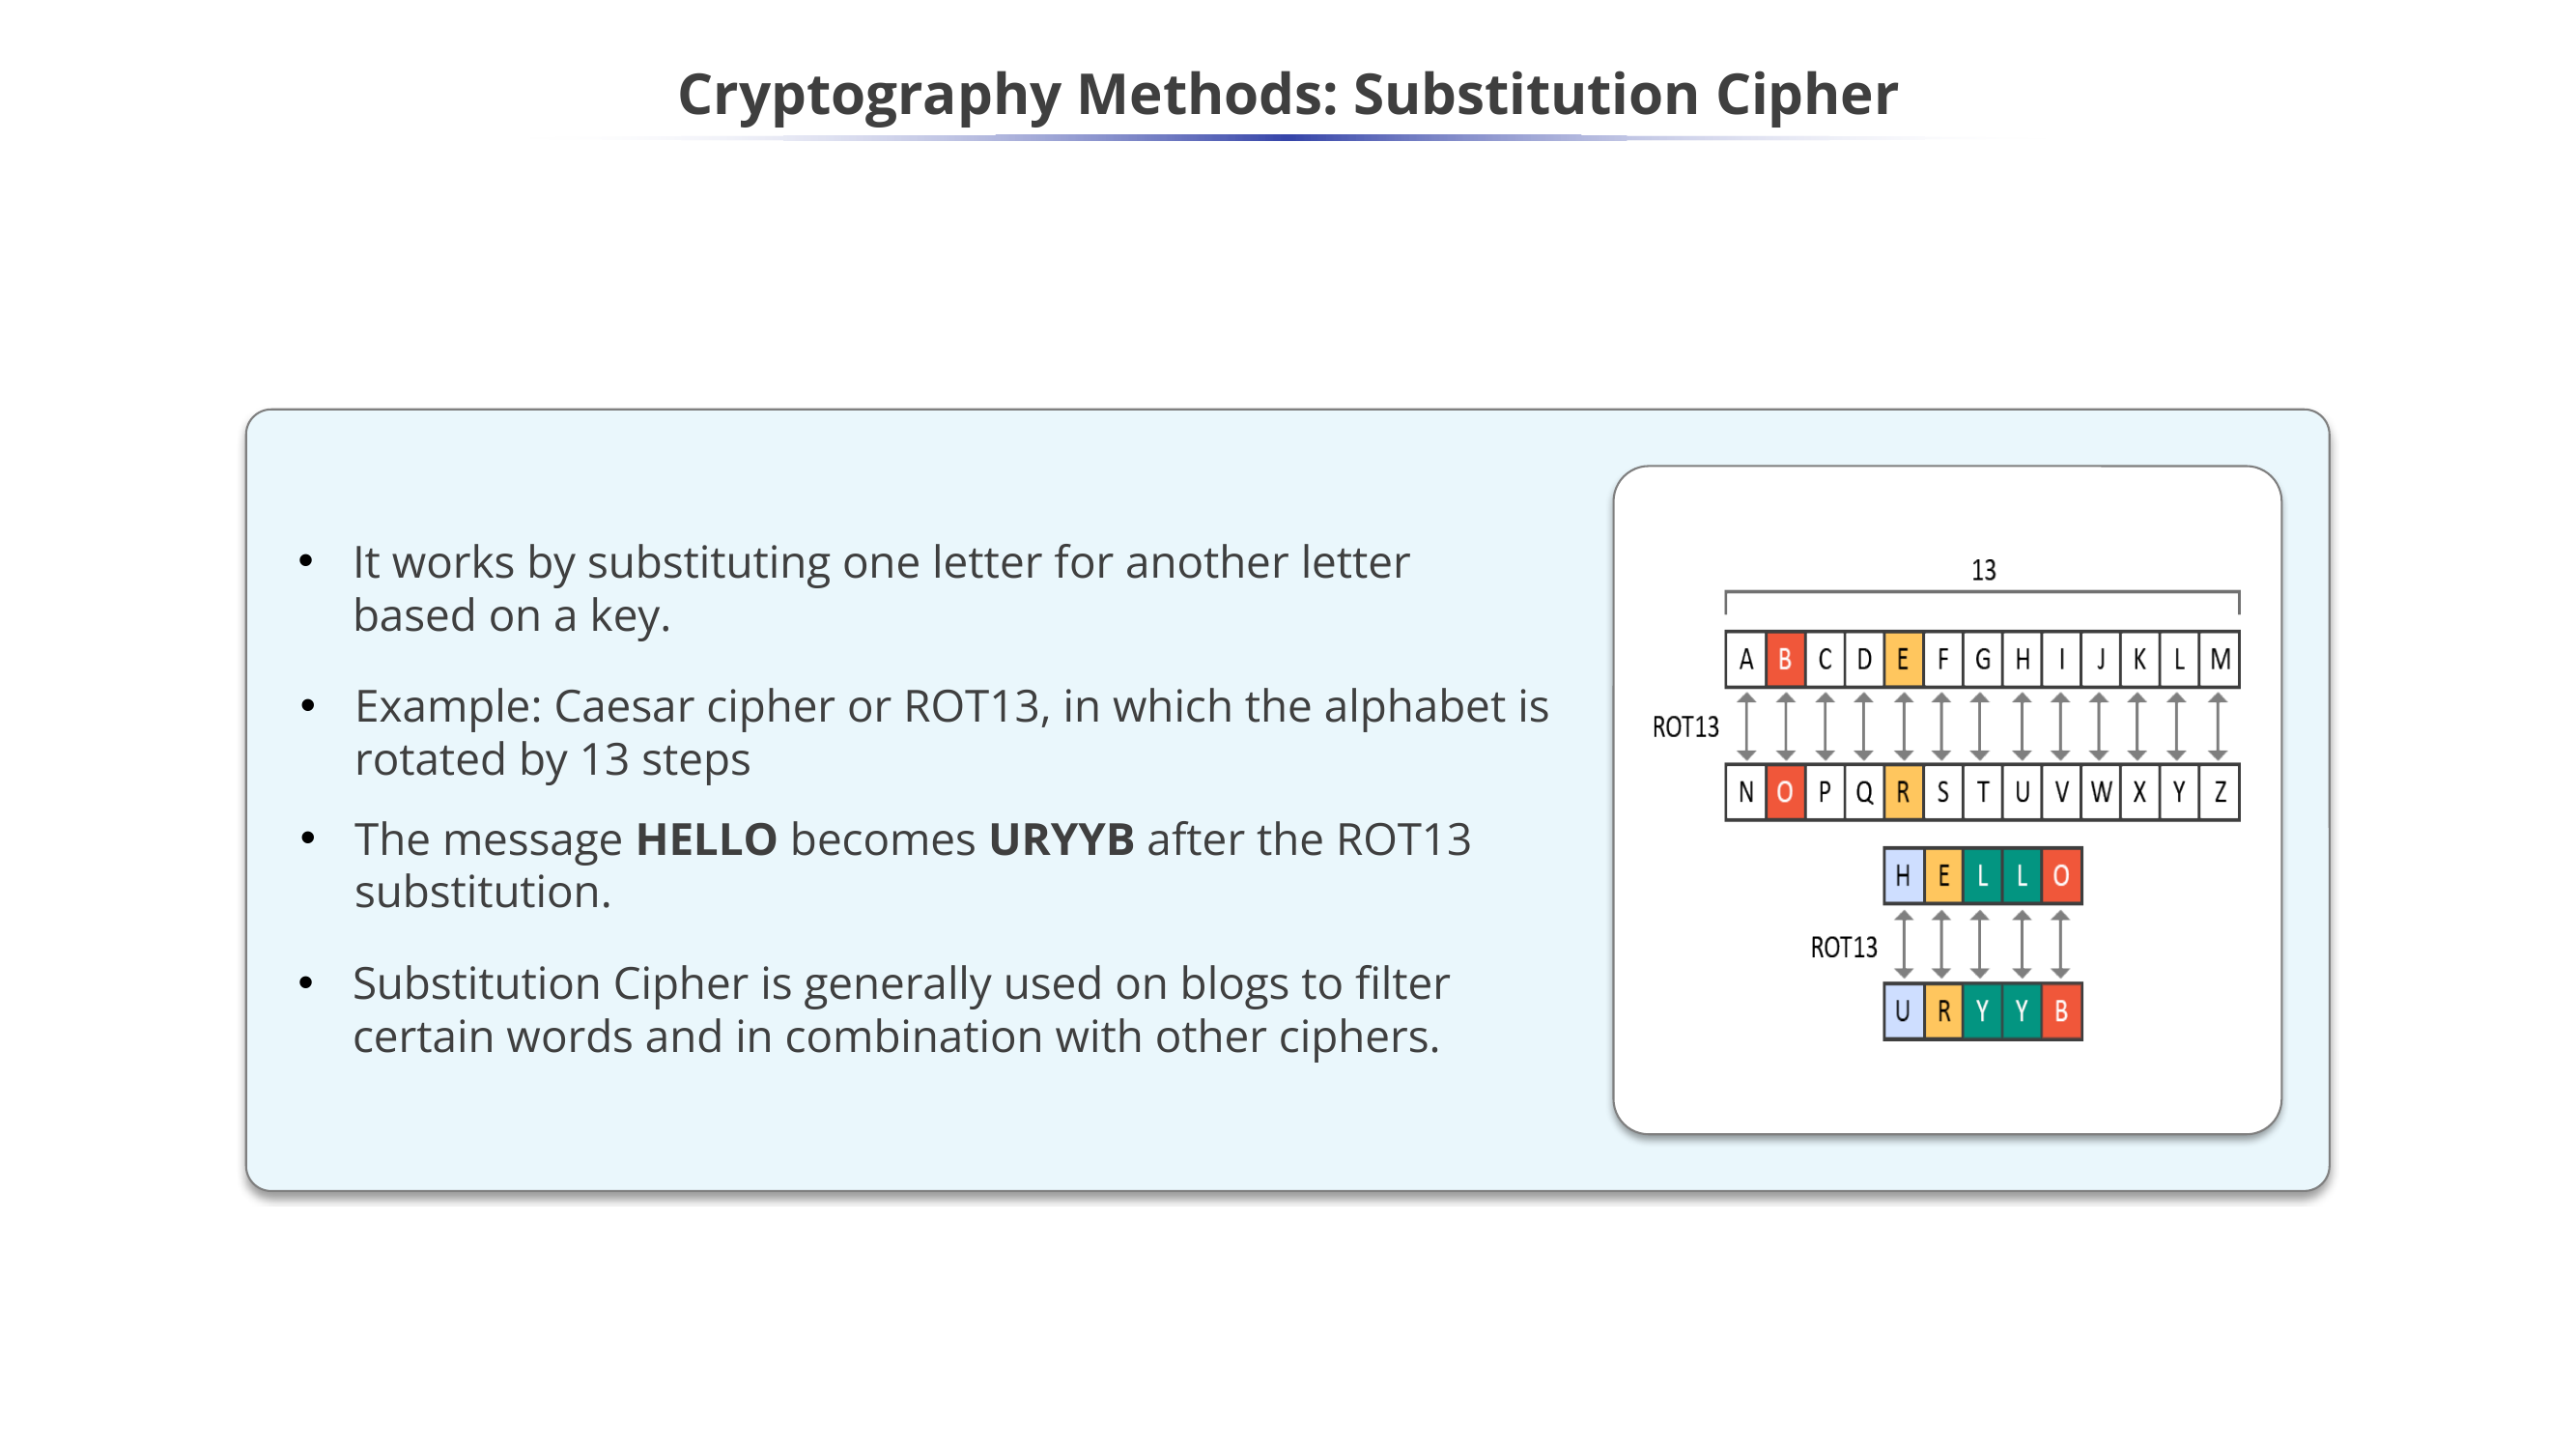

# Cryptography Methods: Substitution Cipher

It works by substituting one letter for another letter based on a key.

Example: Caesar cipher or ROT13, in which the alphabet is rotated by 13 steps
The message HELLO becomes URYYB after the ROT13 substitution.

Substitution Cipher is generally used on blogs to filter certain words and in combination with other ciphers.